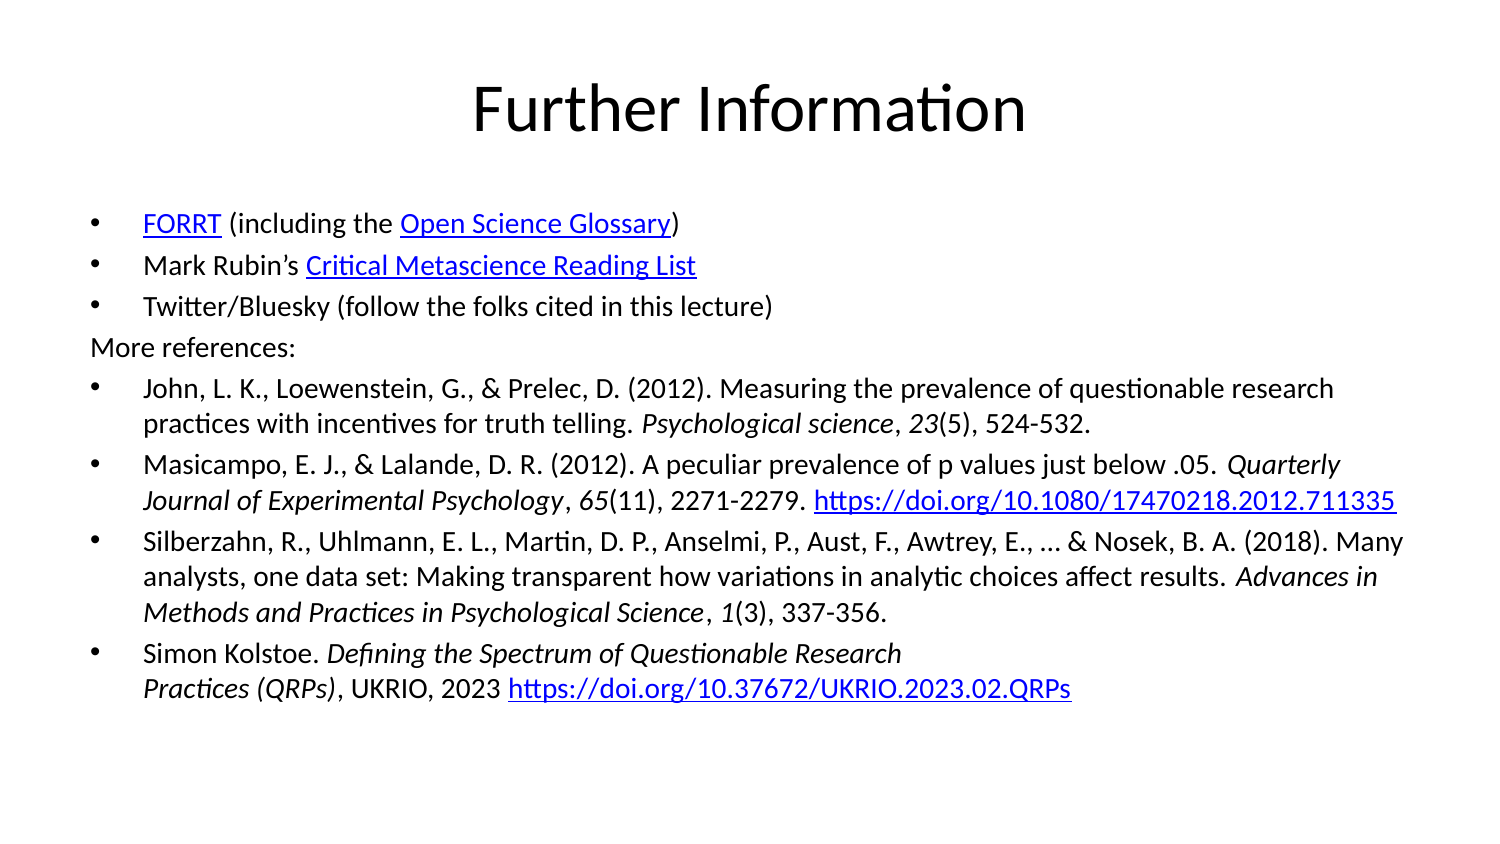

# Further Information
FORRT (including the Open Science Glossary)
Mark Rubin’s Critical Metascience Reading List
Twitter/Bluesky (follow the folks cited in this lecture)
More references:
John, L. K., Loewenstein, G., & Prelec, D. (2012). Measuring the prevalence of questionable research practices with incentives for truth telling. Psychological science, 23(5), 524-532.
Masicampo, E. J., & Lalande, D. R. (2012). A peculiar prevalence of p values just below .05. Quarterly Journal of Experimental Psychology, 65(11), 2271-2279. https://doi.org/10.1080/17470218.2012.711335
Silberzahn, R., Uhlmann, E. L., Martin, D. P., Anselmi, P., Aust, F., Awtrey, E., … & Nosek, B. A. (2018). Many analysts, one data set: Making transparent how variations in analytic choices affect results. Advances in Methods and Practices in Psychological Science, 1(3), 337-356.
Simon Kolstoe. Defining the Spectrum of Questionable Research
Practices (QRPs), UKRIO, 2023 https://doi.org/10.37672/UKRIO.2023.02.QRPs